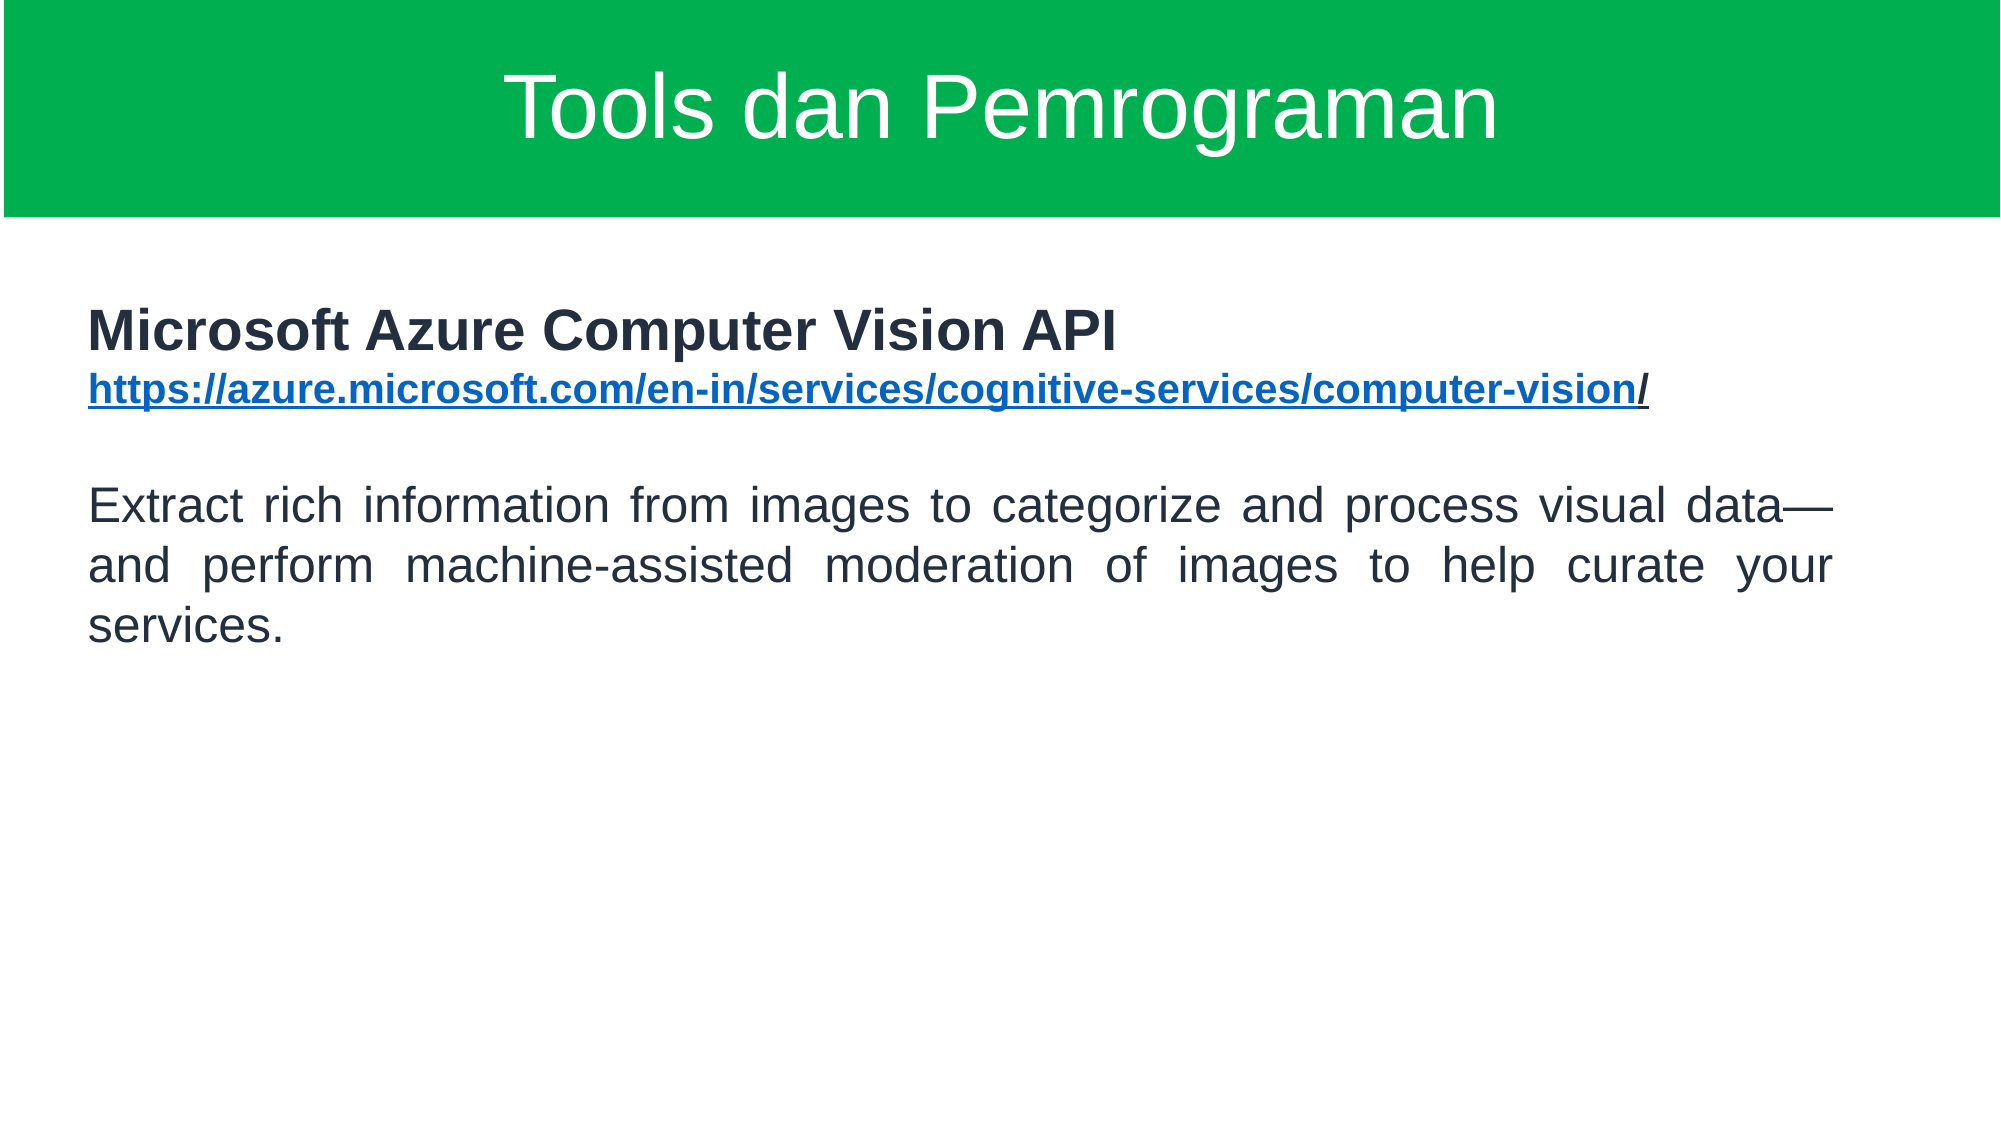

# Tools dan Pemrograman
Microsoft Azure Computer Vision API
https://azure.microsoft.com/en-in/services/cognitive-services/computer-vision/

Extract rich information from images to categorize and process visual data—and perform machine-assisted moderation of images to help curate your services.